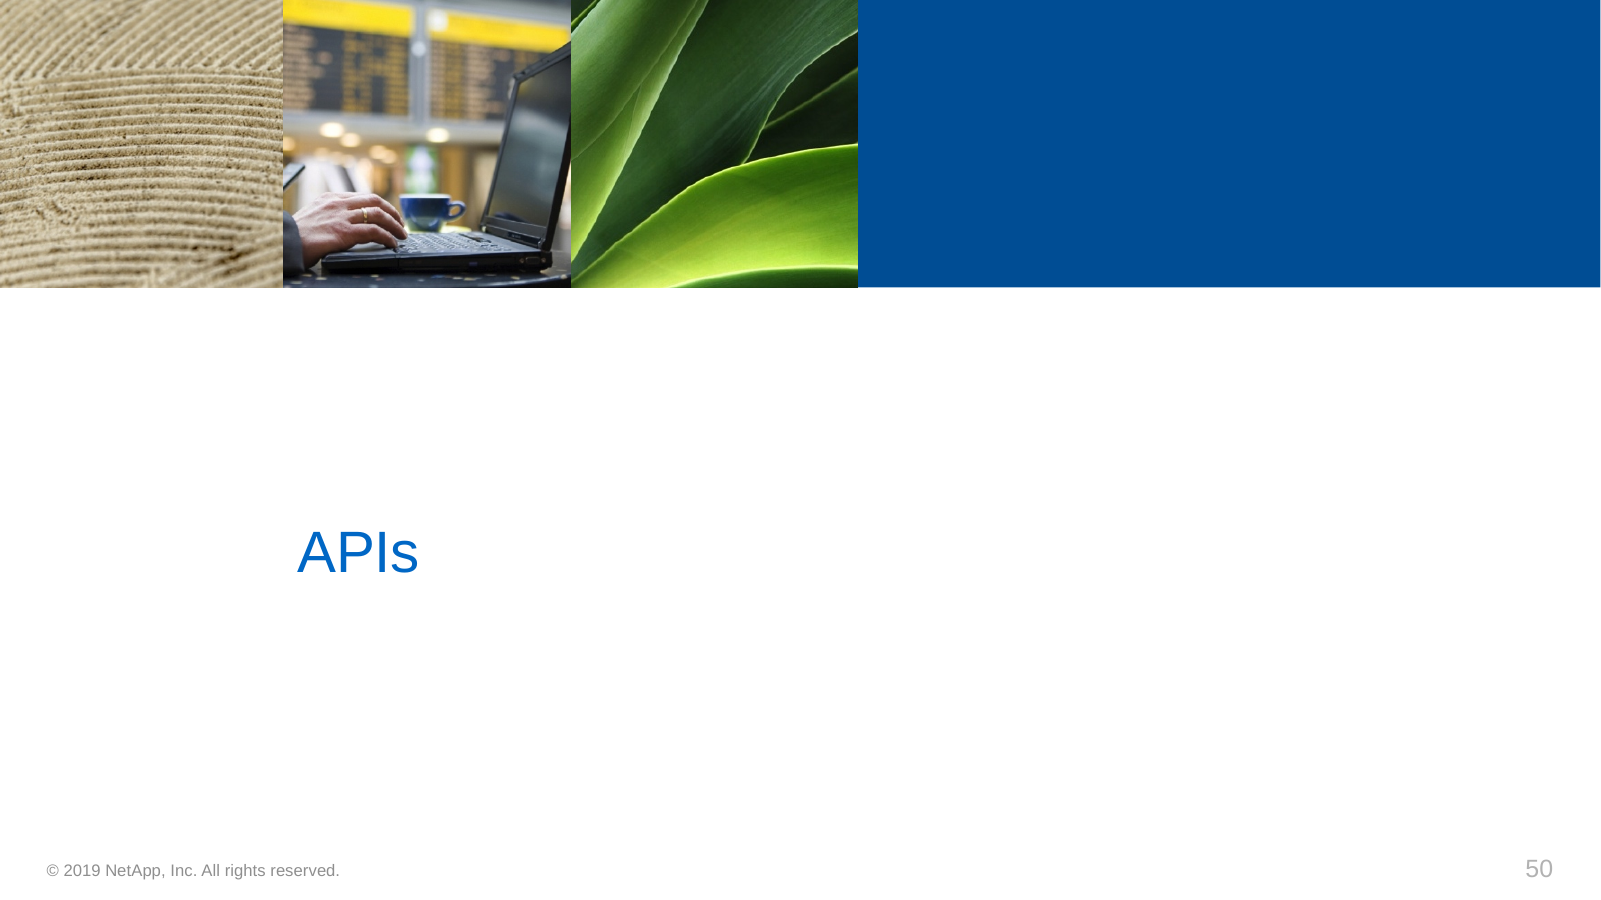

# APIs

50
© 2019 NetApp, Inc. All rights reserved.